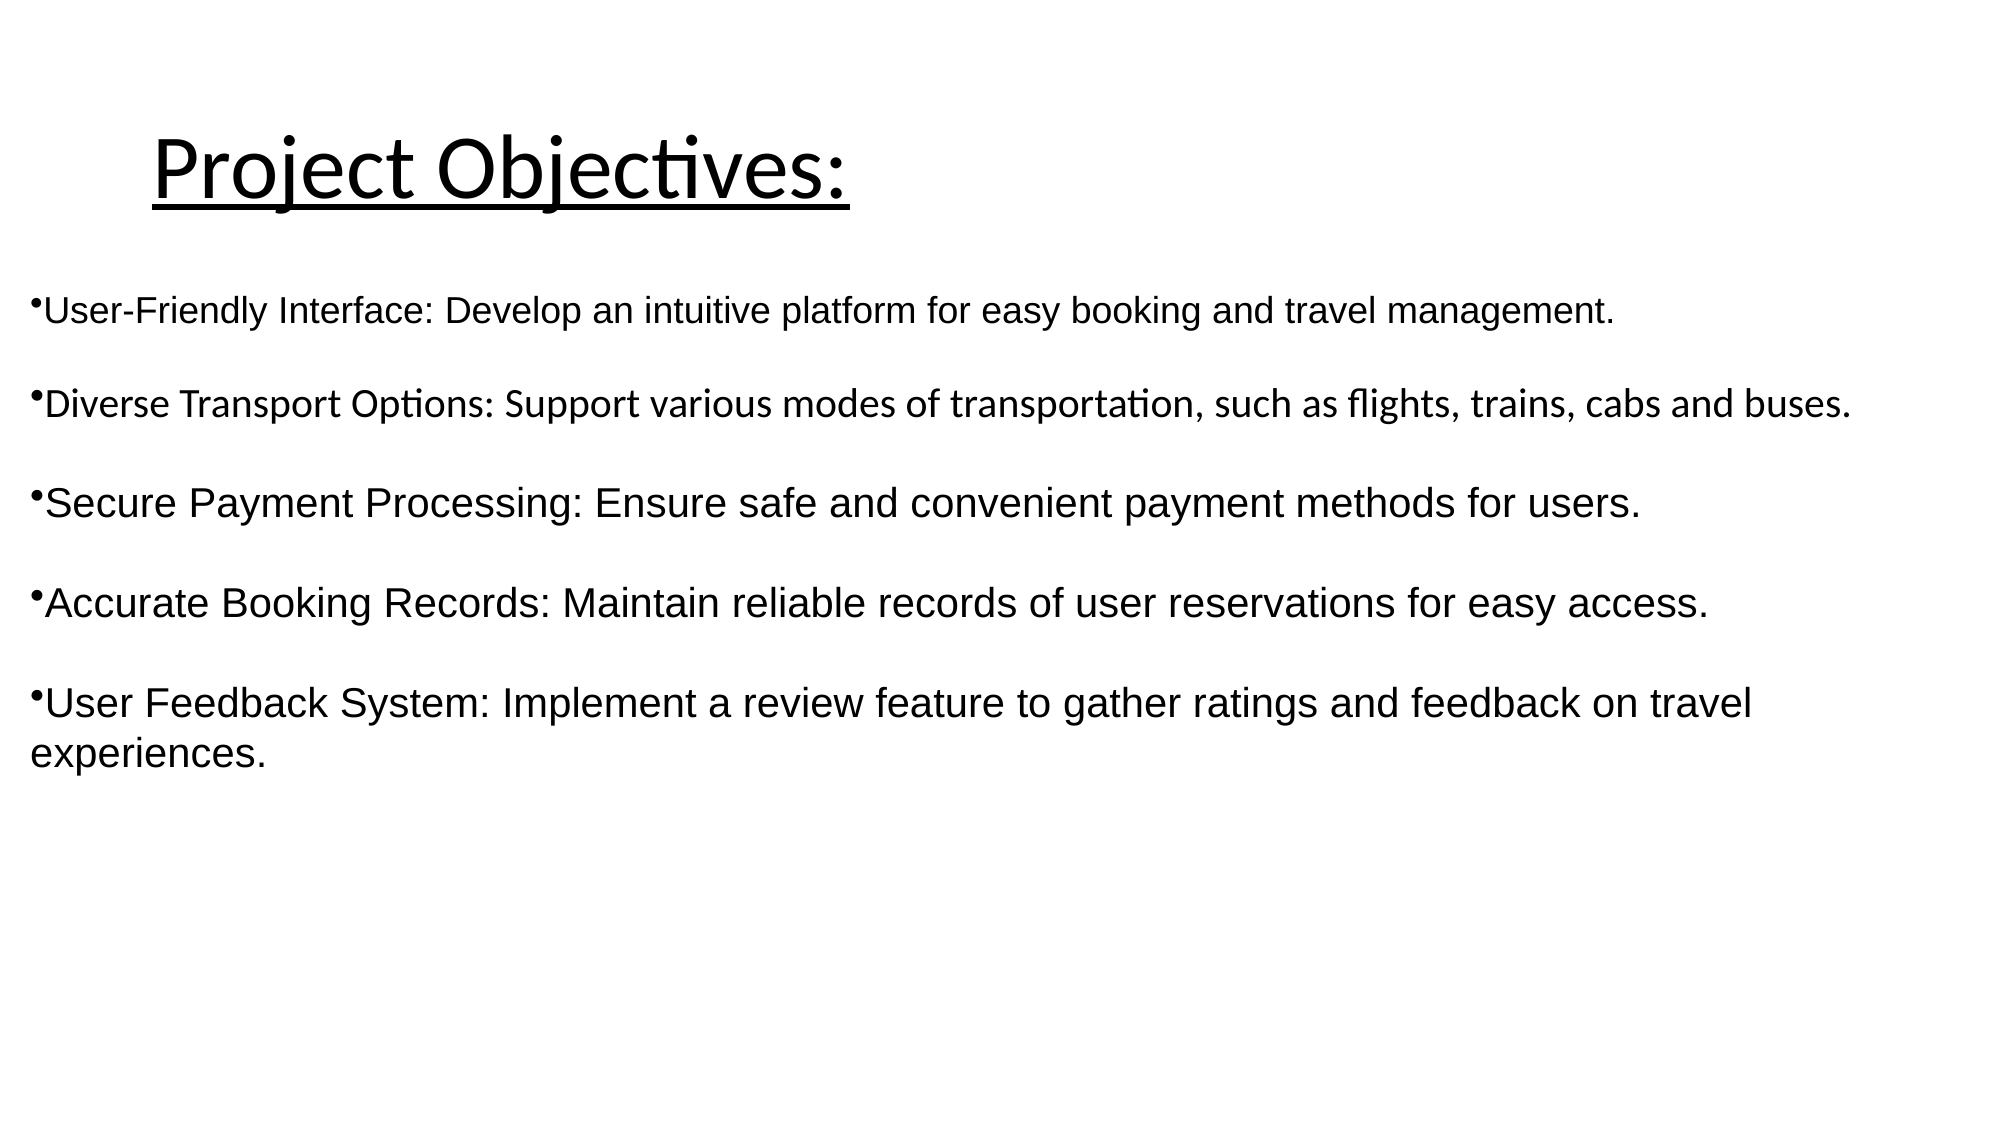

# Project Objectives:
User-Friendly Interface: Develop an intuitive platform for easy booking and travel management.

Diverse Transport Options: Support various modes of transportation, such as flights, trains, cabs and buses.

Secure Payment Processing: Ensure safe and convenient payment methods for users.

Accurate Booking Records: Maintain reliable records of user reservations for easy access.

User Feedback System: Implement a review feature to gather ratings and feedback on travel experiences.